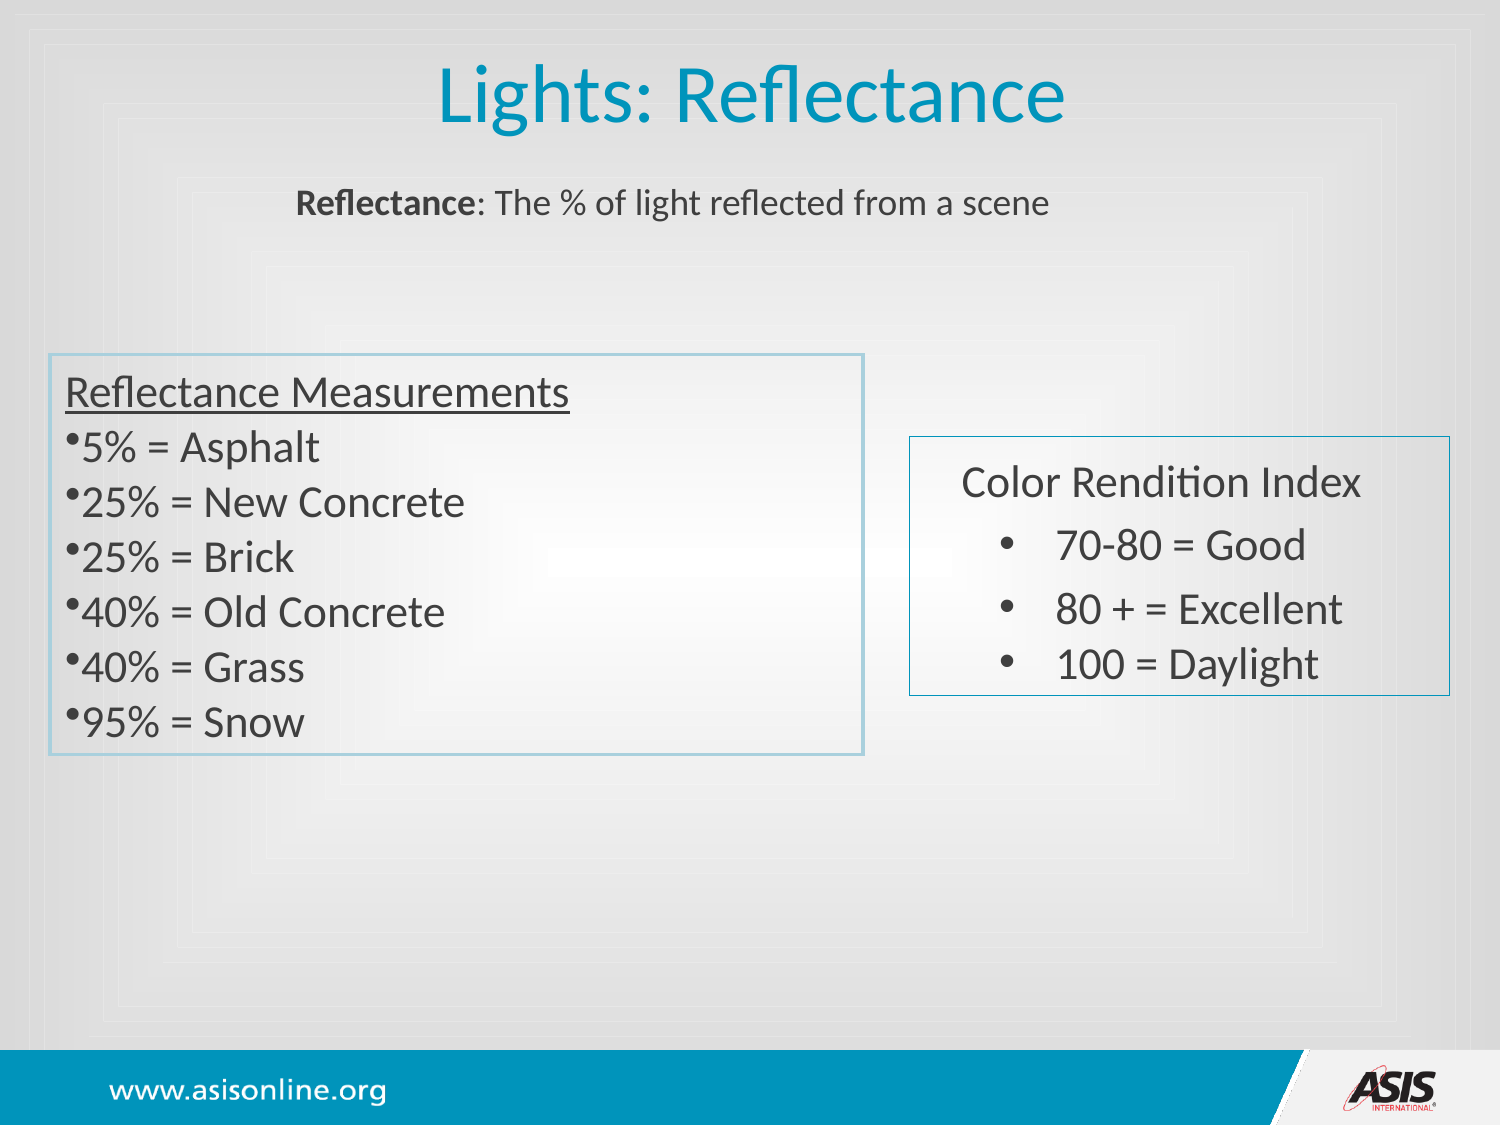

Lights: Reflectance
Reflectance: The % of light reflected from a scene
Reflectance Measurements
5% = Asphalt
25% = New Concrete
25% = Brick
40% = Old Concrete
40% = Grass
95% = Snow
Color Rendition Index
70-80 = Good
80 + = Excellent
100 = Daylight